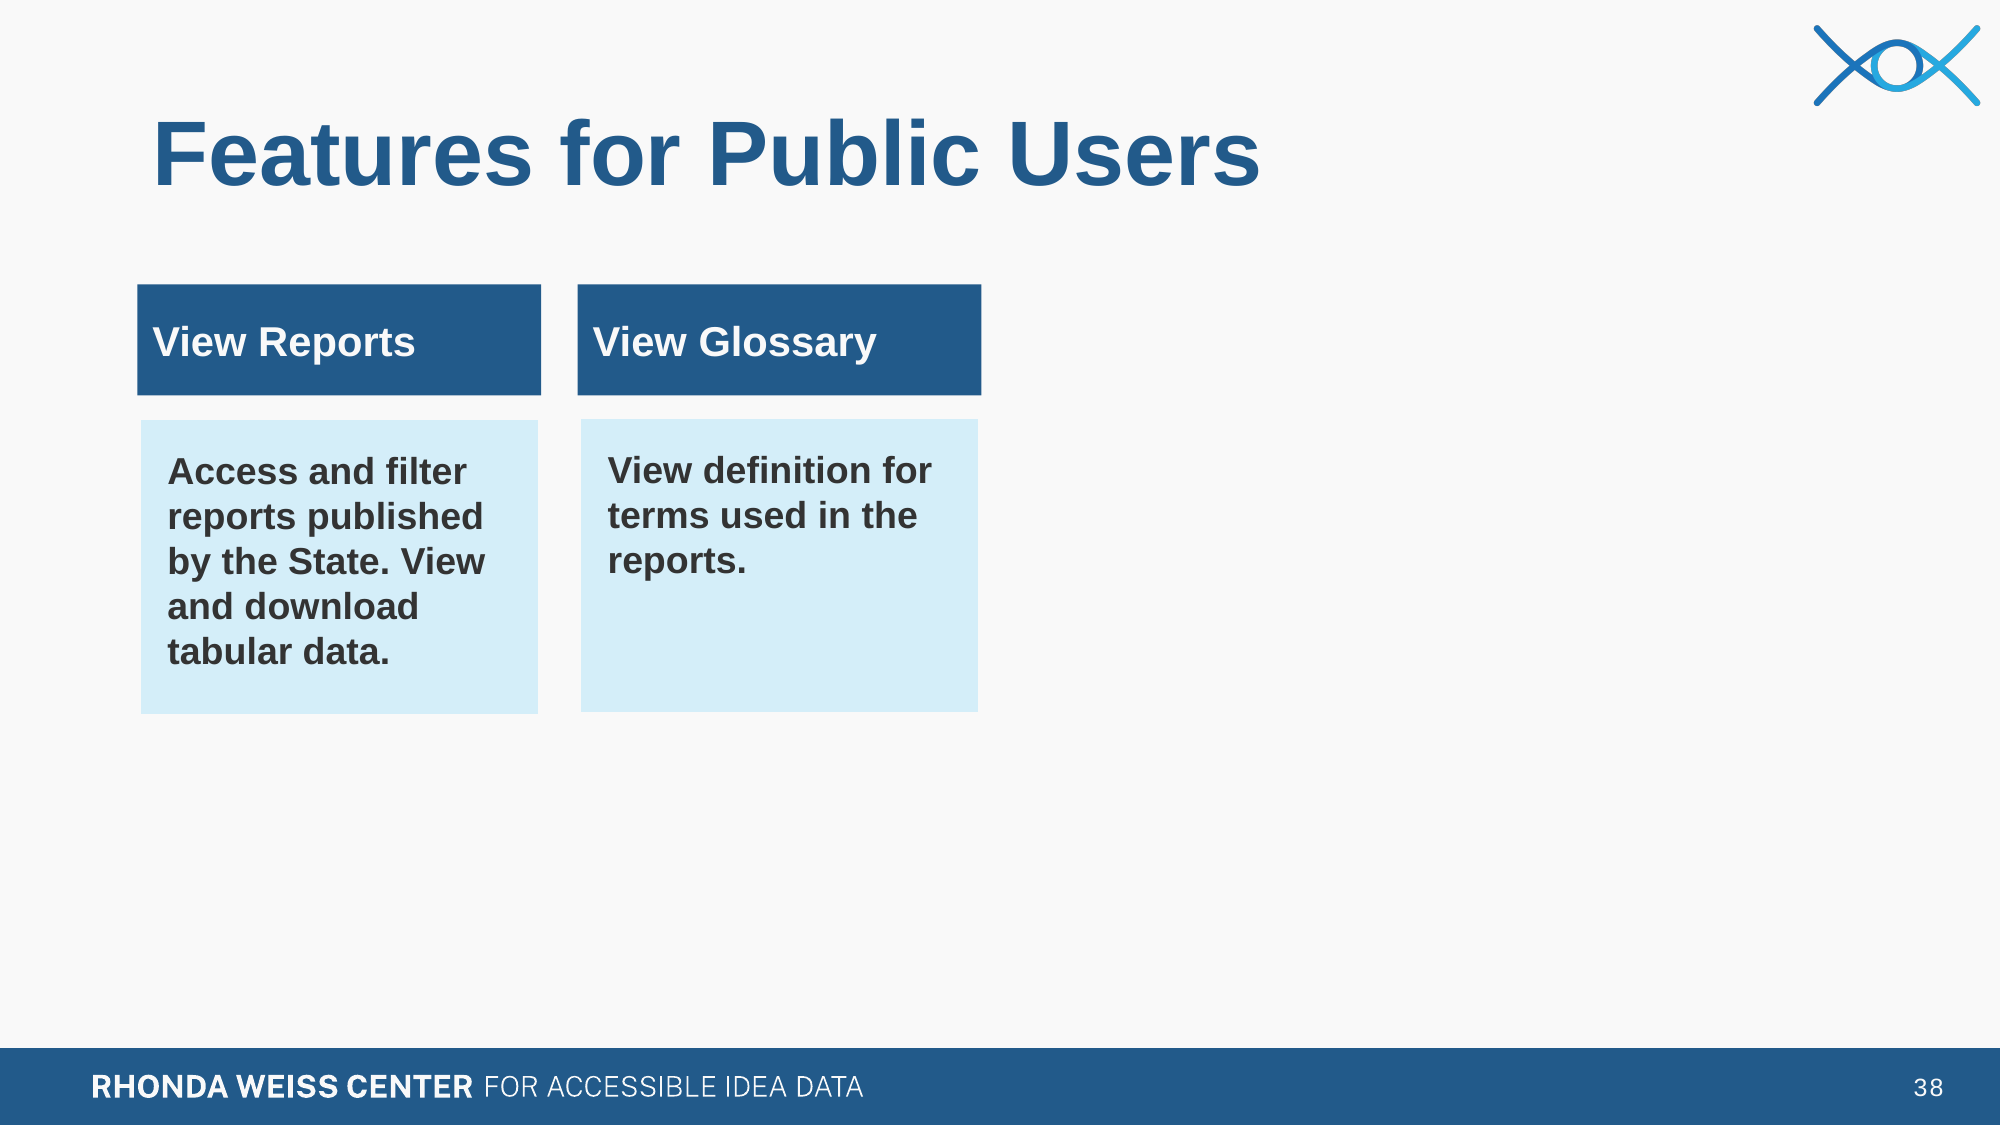

# Features for Public Users
View Glossary
View Reports
View definition for terms used in the reports.
Access and filter reports published by the State. View and download tabular data.